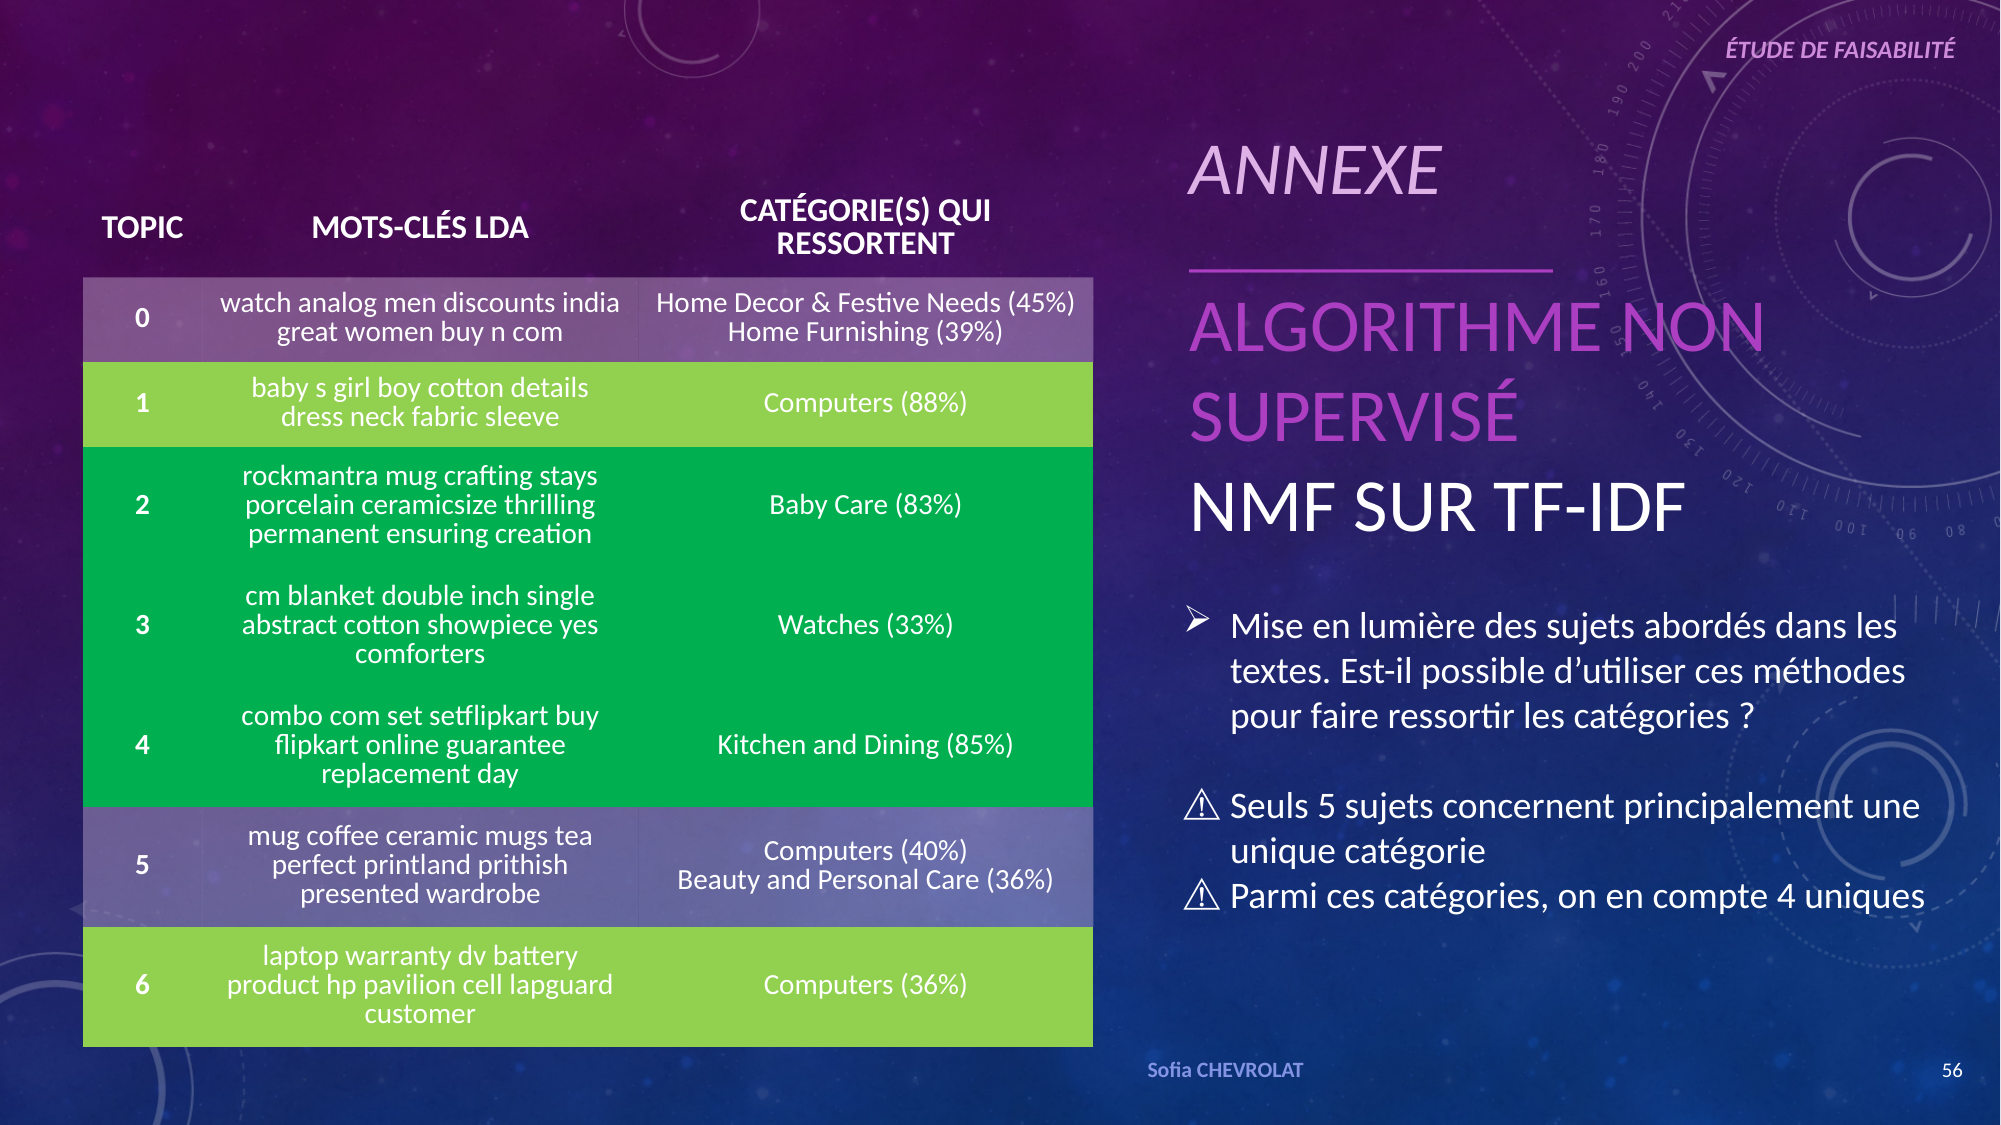

ÉTUDE DE FAISABILITÉ
ANNEXE
_____________
ALGORITHME NON SUPERVISÉ
NMF SUR TF-IDF
| TOPIC | MOTS-CLÉS LDA | CATÉGORIE(S) QUI RESSORTENT |
| --- | --- | --- |
| 0 | watch analog men discounts india great women buy n com | Home Decor & Festive Needs (45%) Home Furnishing (39%) |
| 1 | baby s girl boy cotton details dress neck fabric sleeve | Computers (88%) |
| 2 | rockmantra mug crafting stays porcelain ceramicsize thrilling permanent ensuring creation | Baby Care (83%) |
| 3 | cm blanket double inch single abstract cotton showpiece yes comforters | Watches (33%) |
| 4 | combo com set setflipkart buy flipkart online guarantee replacement day | Kitchen and Dining (85%) |
| 5 | mug coffee ceramic mugs tea perfect printland prithish presented wardrobe | Computers (40%) Beauty and Personal Care (36%) |
| 6 | laptop warranty dv battery product hp pavilion cell lapguard customer | Computers (36%) |
Mise en lumière des sujets abordés dans les textes. Est-il possible d’utiliser ces méthodes pour faire ressortir les catégories ?

Seuls 5 sujets concernent principalement une unique catégorie
Parmi ces catégories, on en compte 4 uniques

Sofia CHEVROLAT
56